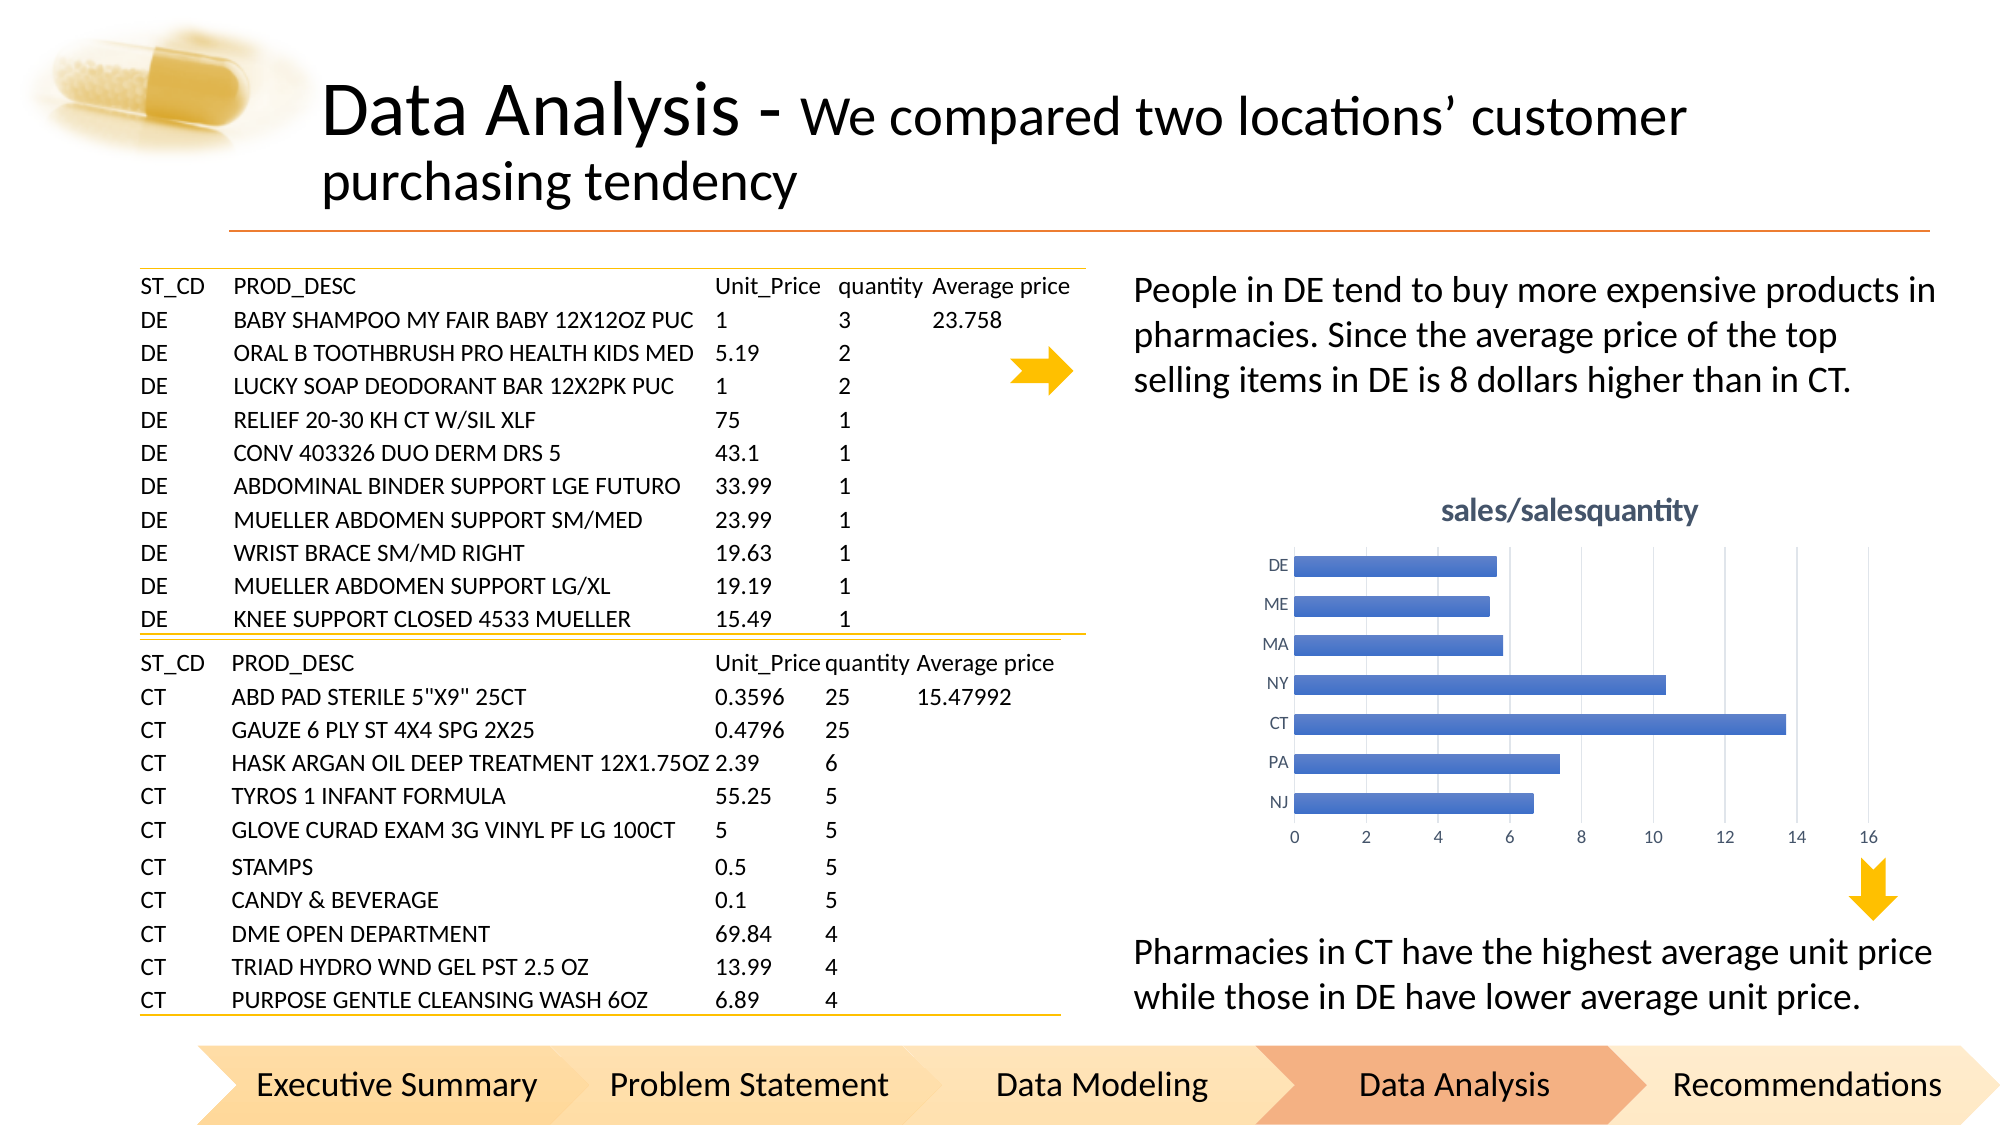

# Data Analysis - We compared two locations’ customer purchasing tendency
People in DE tend to buy more expensive products in pharmacies. Since the average price of the top selling items in DE is 8 dollars higher than in CT.

| ST\_CD |  | PROD\_DESC | Unit\_Price | quantity | Average price |
| --- | --- | --- | --- | --- | --- |
| DE |  | BABY SHAMPOO MY FAIR BABY 12X12OZ PUC | 1 | 3 | 23.758 |
| DE |  | ORAL B TOOTHBRUSH PRO HEALTH KIDS MED | 5.19 | 2 |  |
| DE |  | LUCKY SOAP DEODORANT BAR 12X2PK PUC | 1 | 2 |  |
| DE |  | RELIEF 20-30 KH CT W/SIL XLF | 75 | 1 |  |
| DE |  | CONV 403326 DUO DERM DRS 5 | 43.1 | 1 |  |
| DE |  | ABDOMINAL BINDER SUPPORT LGE FUTURO | 33.99 | 1 |  |
| DE |  | MUELLER ABDOMEN SUPPORT SM/MED | 23.99 | 1 |  |
| DE |  | WRIST BRACE SM/MD RIGHT | 19.63 | 1 |  |
| DE |  | MUELLER ABDOMEN SUPPORT LG/XL | 19.19 | 1 |  |
| DE |  | KNEE SUPPORT CLOSED 4533 MUELLER | 15.49 | 1 |  |

### Chart:

| Category | sales/salesquantity |
|---|---|
| NJ | 6.658547038472266 |
| PA | 7.397465353863288 |
| CT | 13.7015354475446 |
| NY | 10.35094788585797 |
| MA | 5.809935911557945 |
| ME | 5.424302287675697 |
| DE | 5.630473214285715 |
| ST\_CD |  | PROD\_DESC | Unit\_Price | quantity | Average price |
| --- | --- | --- | --- | --- | --- |
| CT |  | ABD PAD STERILE 5"X9" 25CT | 0.3596 | 25 | 15.47992 |
| CT |  | GAUZE 6 PLY ST 4X4 SPG 2X25 | 0.4796 | 25 |  |
| CT |  | HASK ARGAN OIL DEEP TREATMENT 12X1.75OZ | 2.39 | 6 |  |
| CT |  | TYROS 1 INFANT FORMULA | 55.25 | 5 |  |
| CT |  | GLOVE CURAD EXAM 3G VINYL PF LG 100CT | 5 | 5 |  |
| CT |  | STAMPS | 0.5 | 5 |  |
| CT |  | CANDY & BEVERAGE | 0.1 | 5 |  |
| CT |  | DME OPEN DEPARTMENT | 69.84 | 4 |  |
| CT |  | TRIAD HYDRO WND GEL PST 2.5 OZ | 13.99 | 4 |  |
| CT |  | PURPOSE GENTLE CLEANSING WASH 6OZ | 6.89 | 4 |  |

Pharmacies in CT have the highest average unit price while those in DE have lower average unit price.
Executive Summary
Problem Statement
Data Modeling
Data Analysis
Recommendations